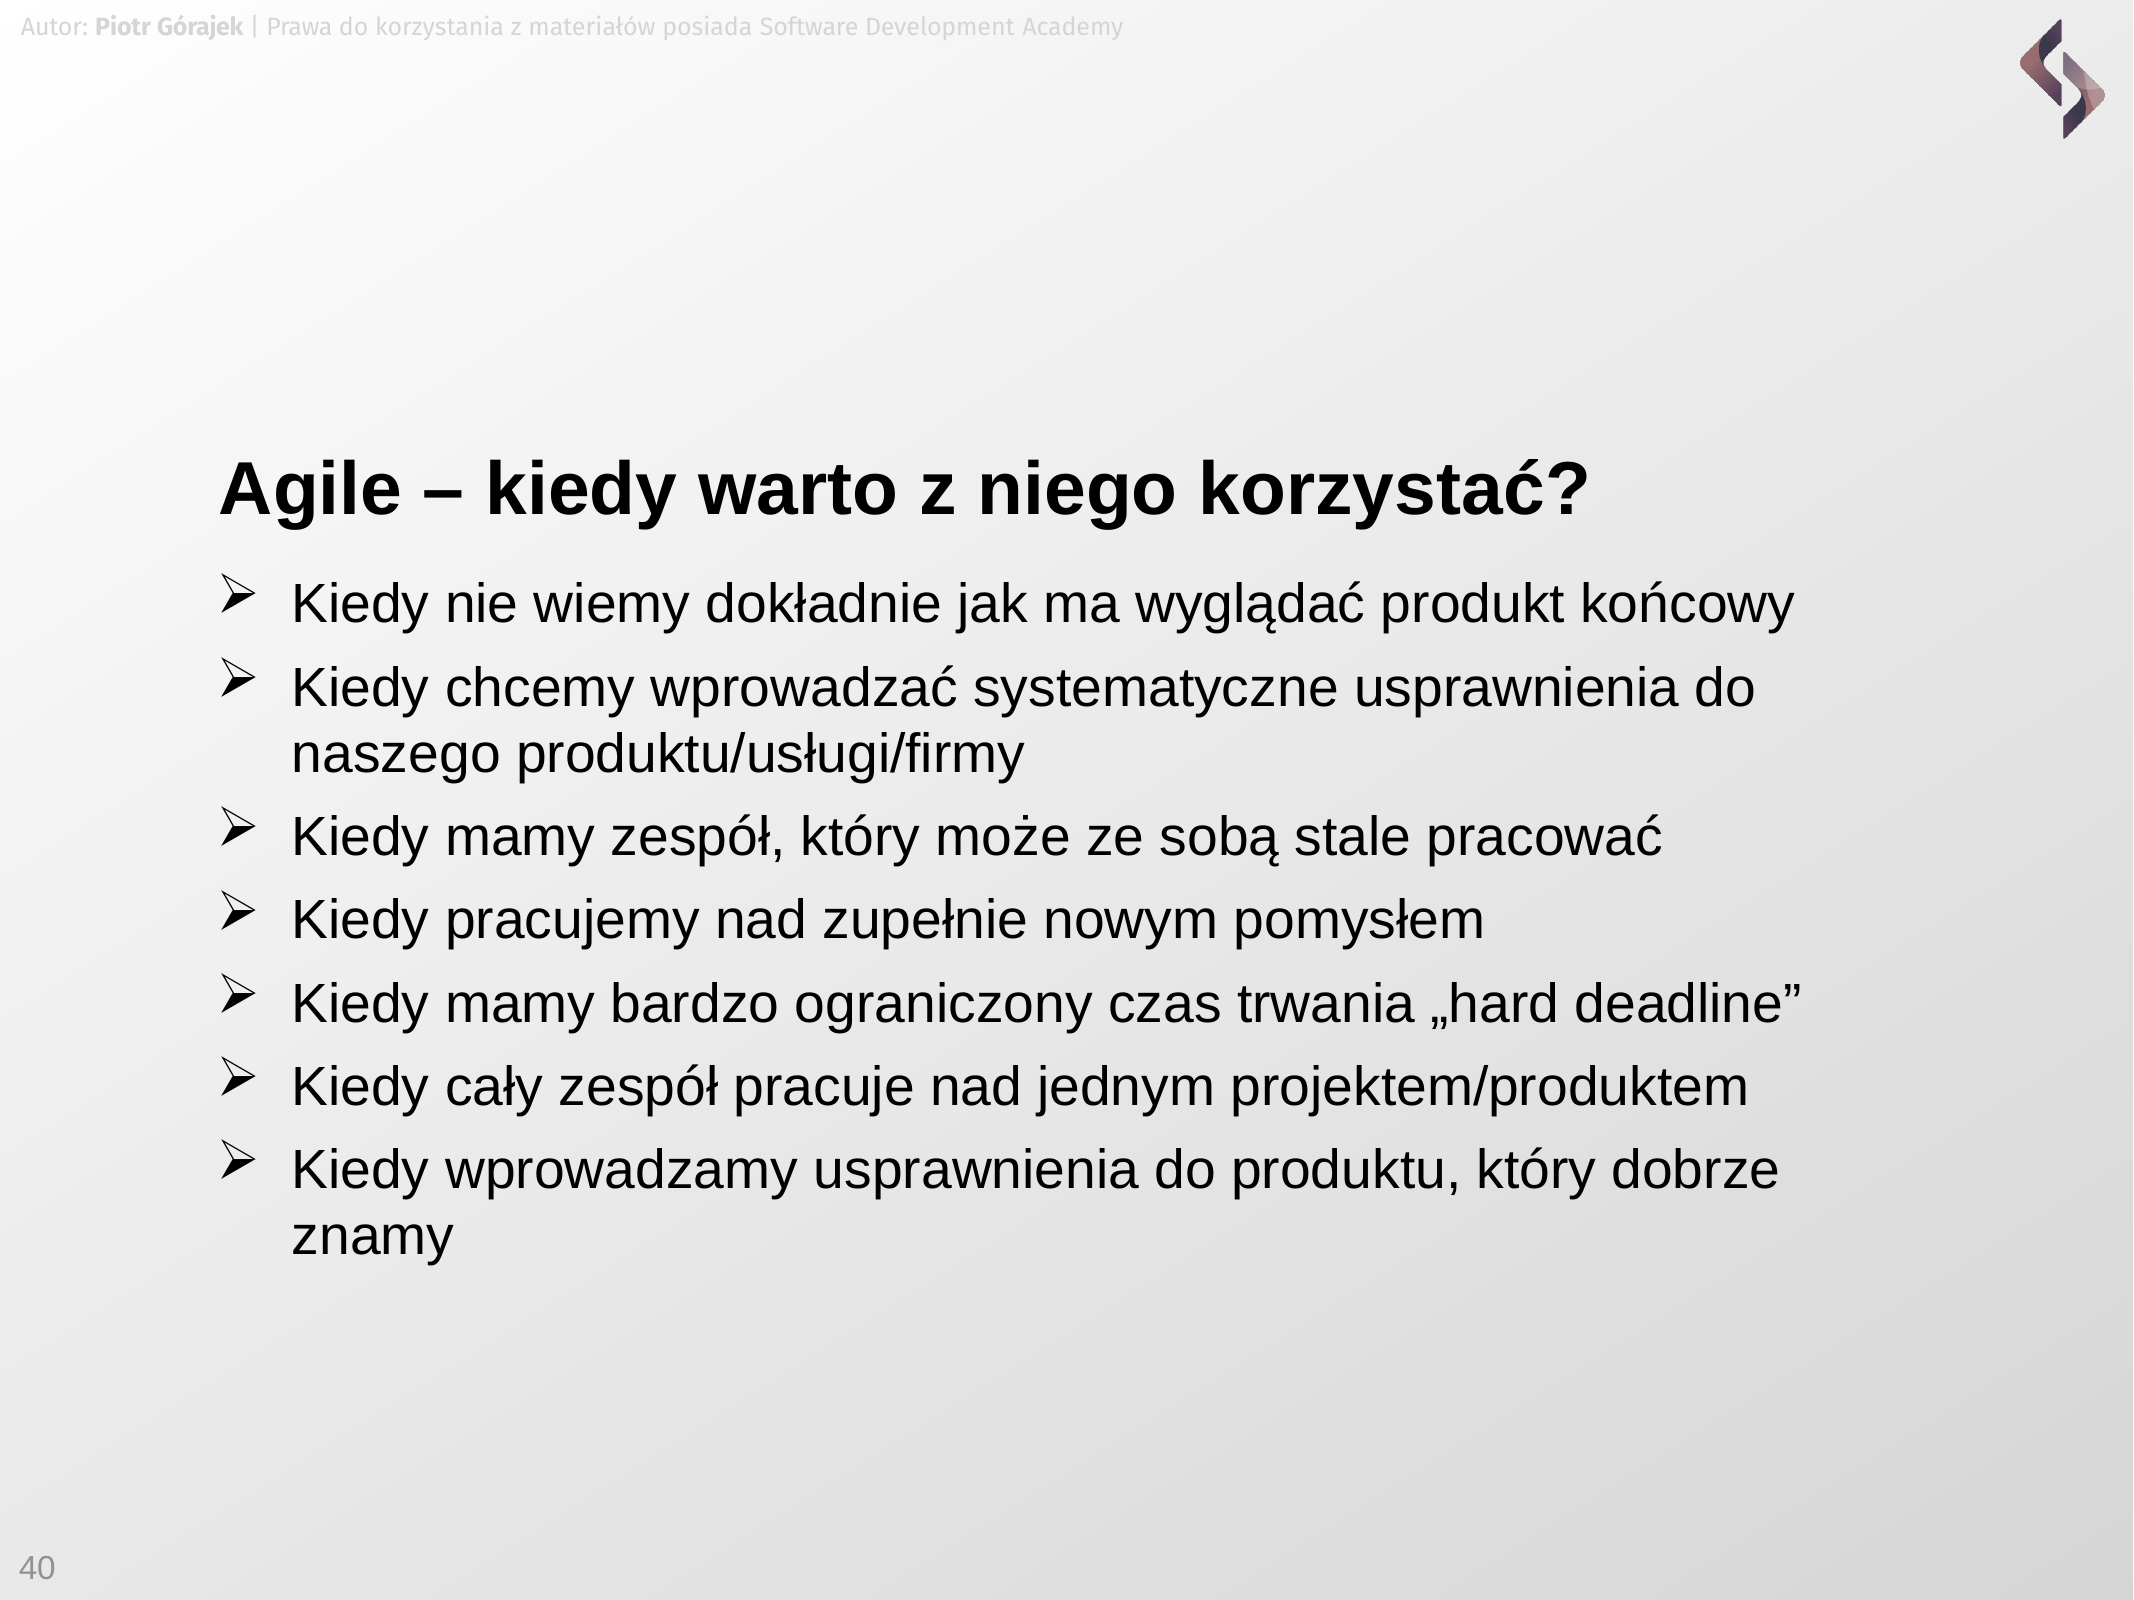

Autor: Piotr Górajek | Prawa do korzystania z materiałów posiada Software Development Academy
# Agile – kiedy warto z niego korzystać?
Kiedy nie wiemy dokładnie jak ma wyglądać produkt końcowy
Kiedy chcemy wprowadzać systematyczne usprawnienia do naszego produktu/usługi/firmy
Kiedy mamy zespół, który może ze sobą stale pracować
Kiedy pracujemy nad zupełnie nowym pomysłem
Kiedy mamy bardzo ograniczony czas trwania „hard deadline”
Kiedy cały zespół pracuje nad jednym projektem/produktem
Kiedy wprowadzamy usprawnienia do produktu, który dobrze znamy
40